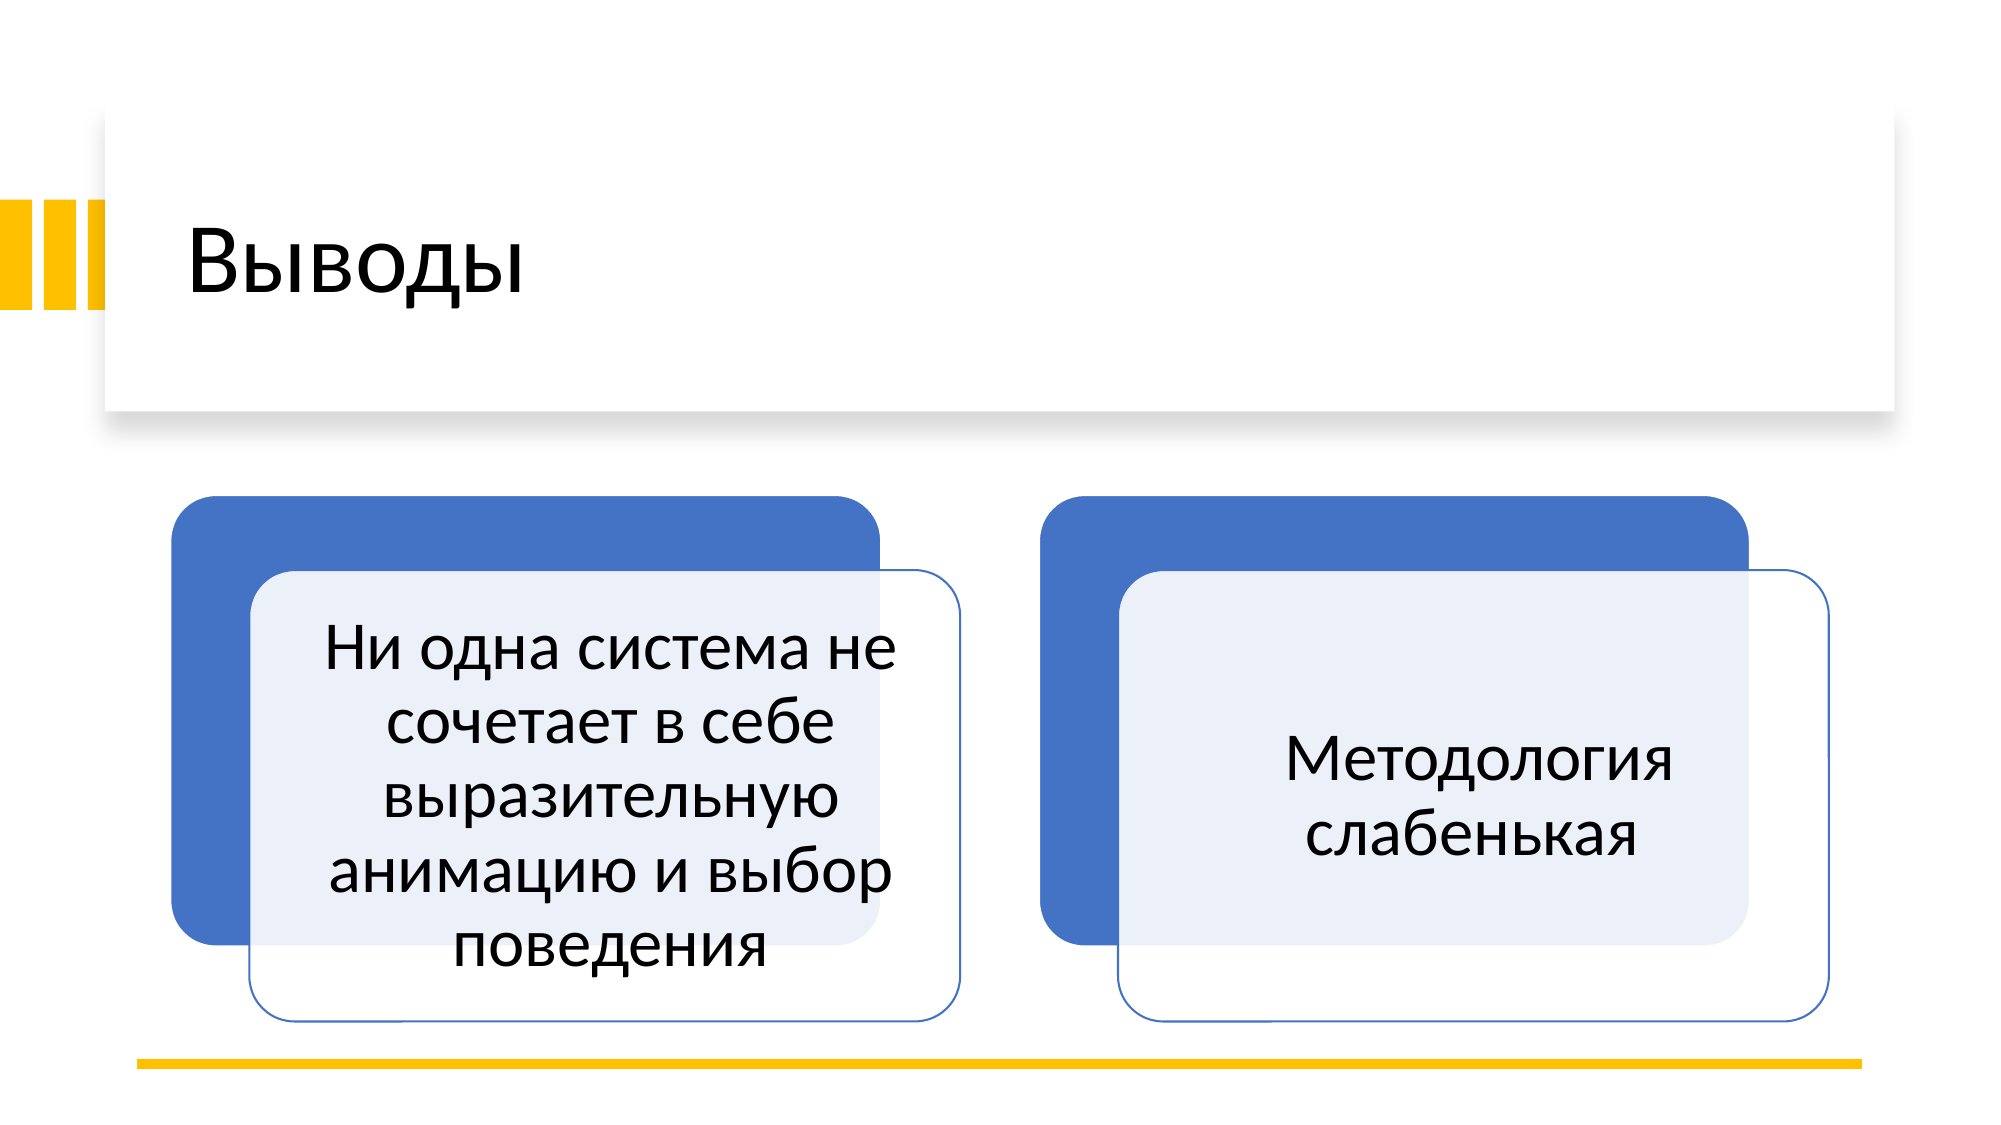

# Выводы

Ни одна система не сочетает в себе выразительную анимацию и выбор поведения
Методология слабенькая